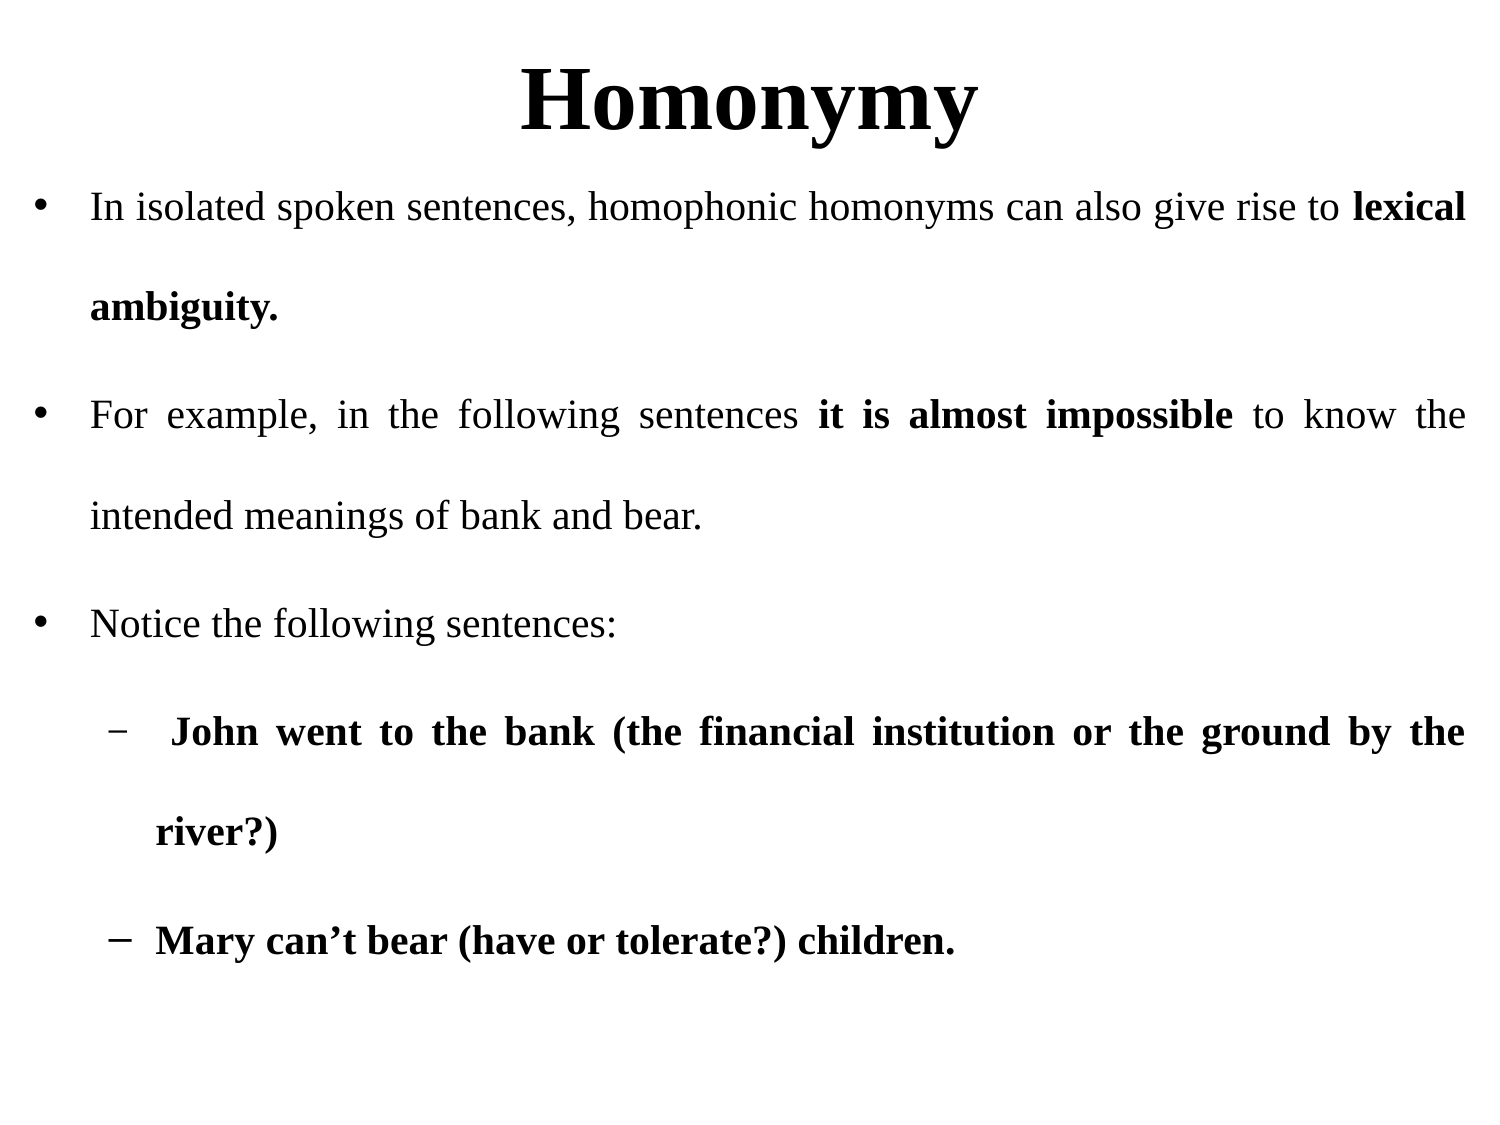

# Homonymy
In isolated spoken sentences, homophonic homonyms can also give rise to lexical ambiguity.
For example, in the following sentences it is almost impossible to know the intended meanings of bank and bear.
Notice the following sentences:
 John went to the bank (the financial institution or the ground by the river?)
Mary can’t bear (have or tolerate?) children.